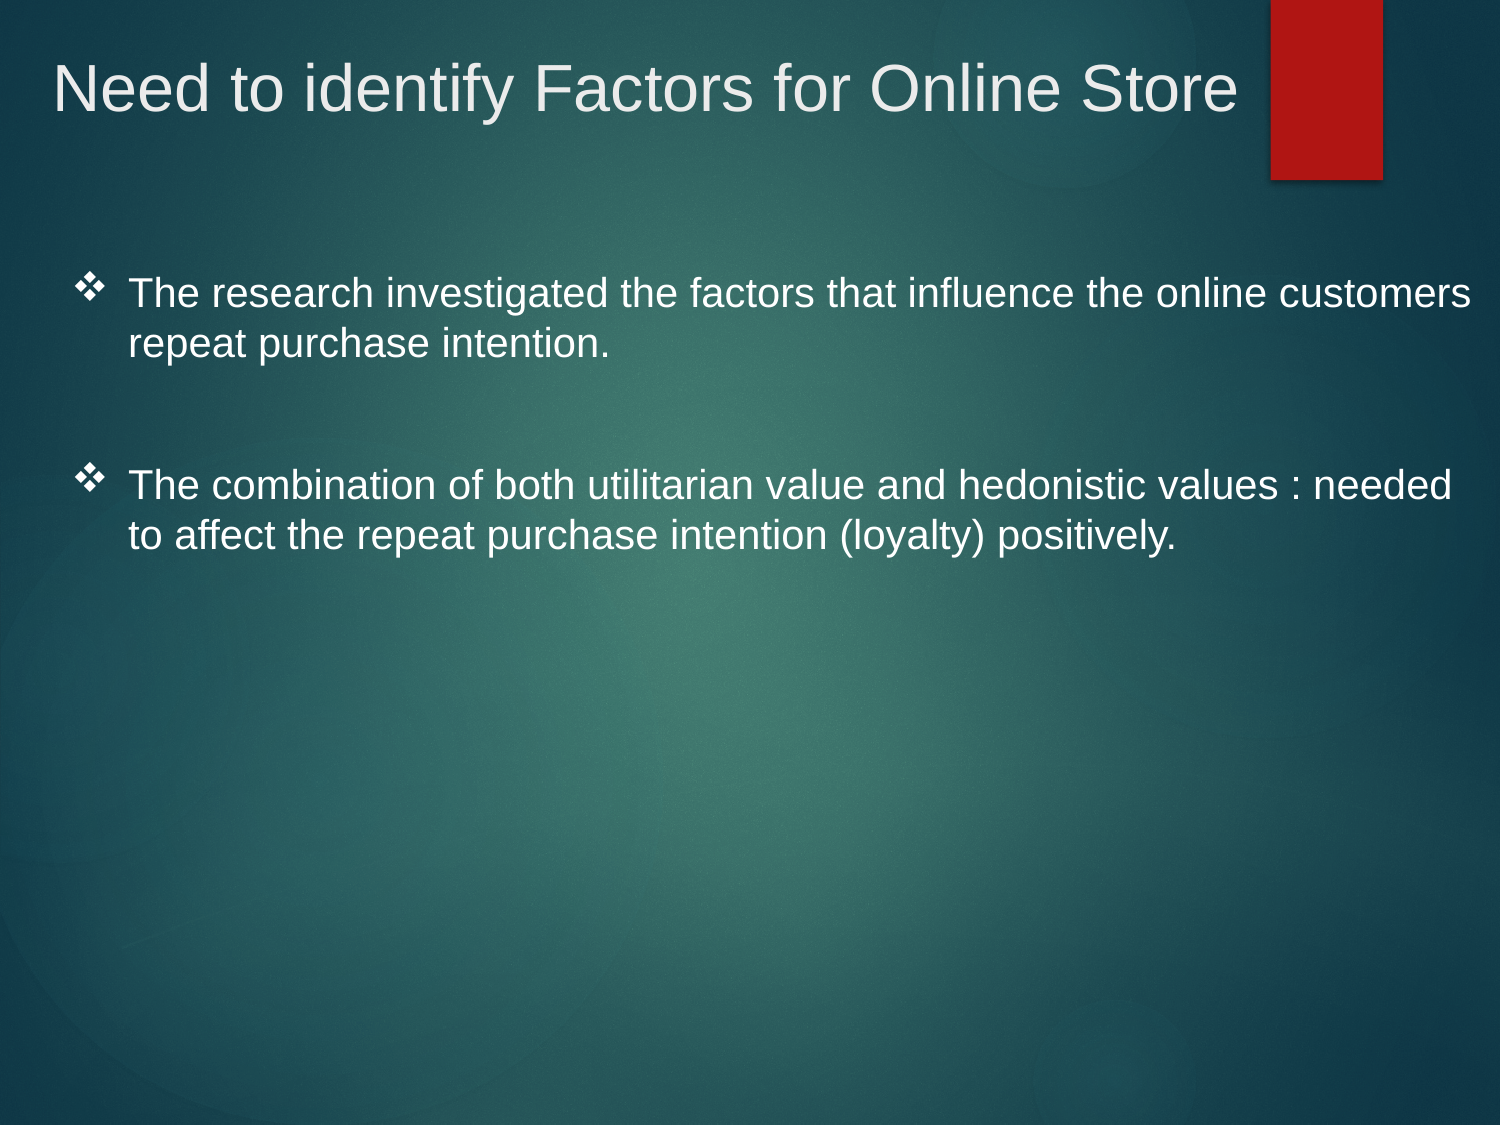

# Need to identify Factors for Online Store

The research investigated the factors that influence the online customers repeat purchase intention.

The combination of both utilitarian value and hedonistic values : needed to affect the repeat purchase intention (loyalty) positively.